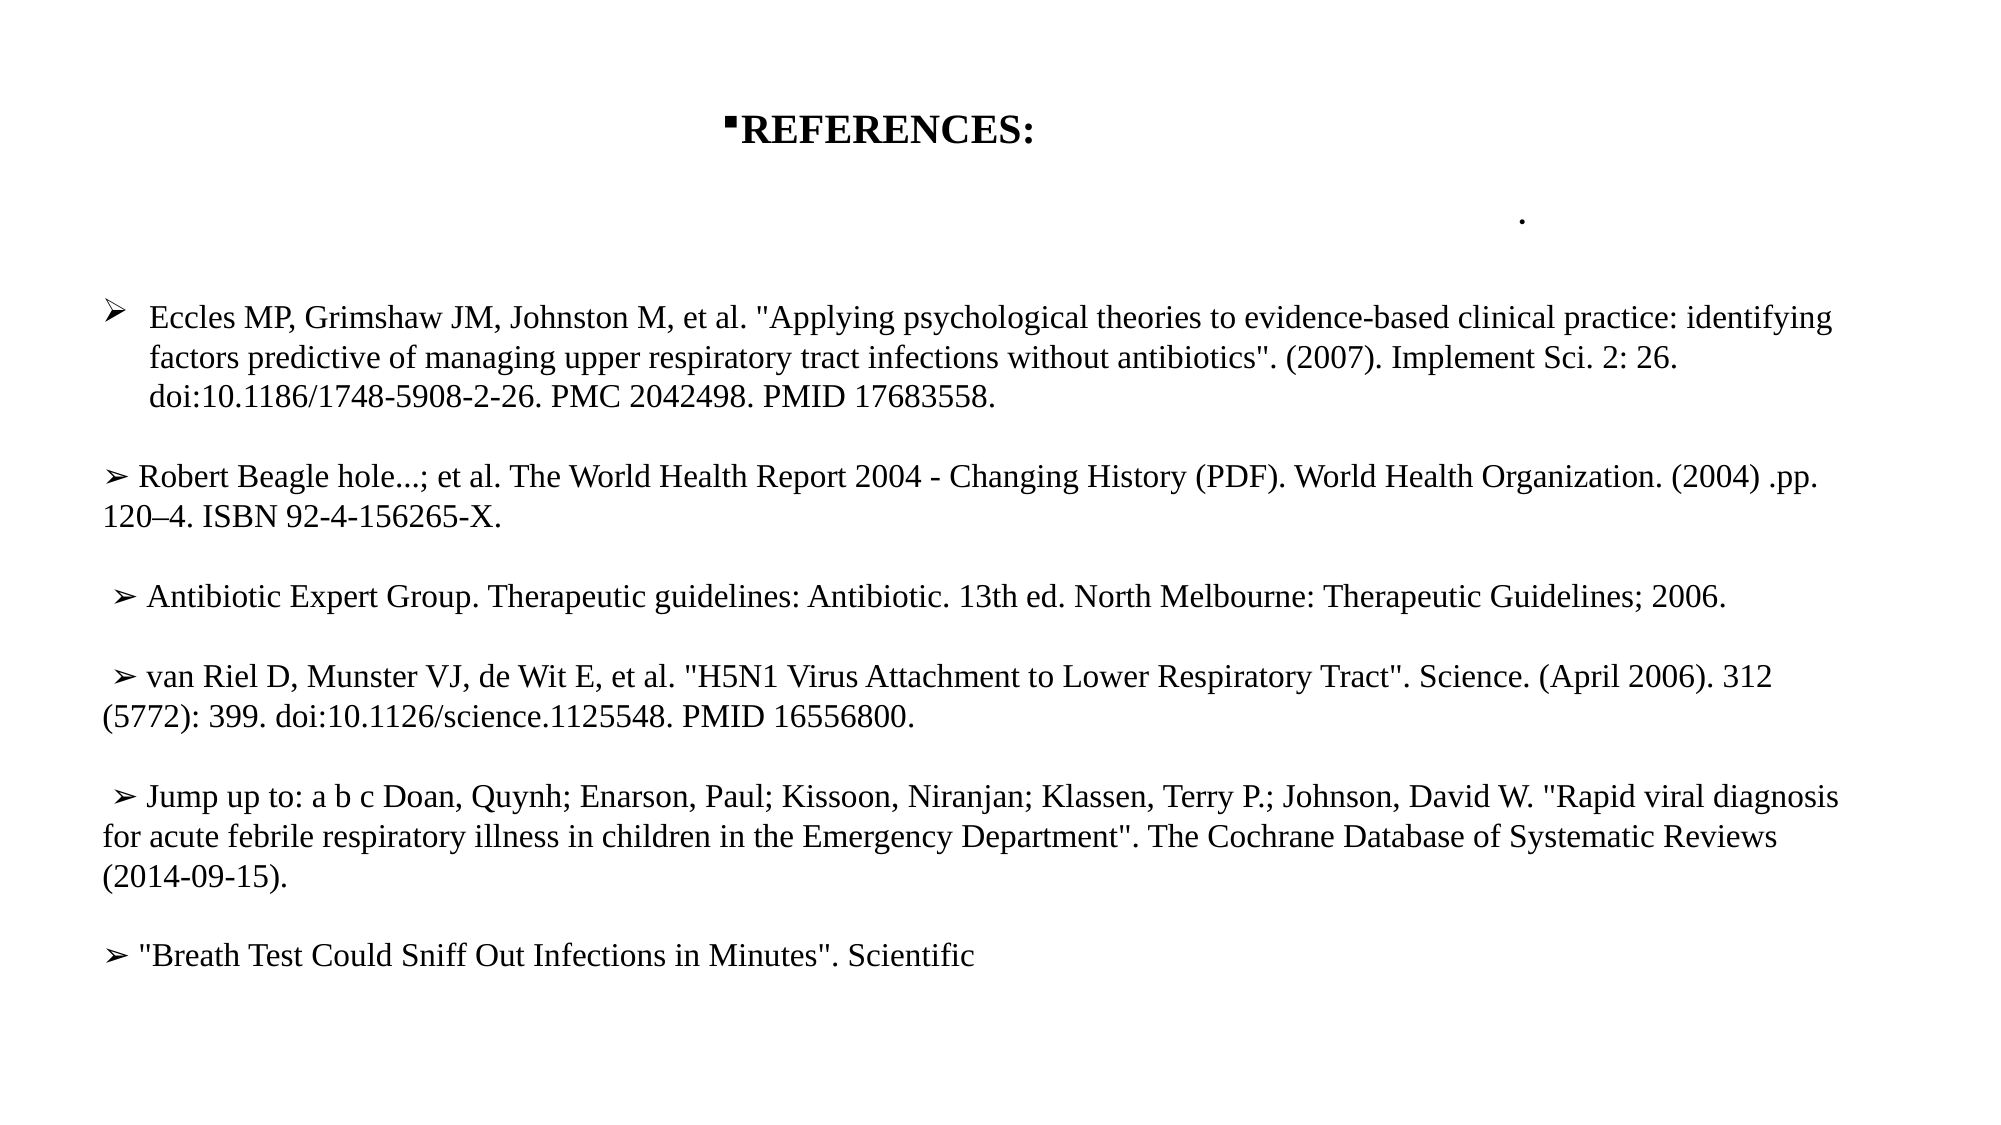

REFERENCES:
	.
Eccles MP, Grimshaw JM, Johnston M, et al. "Applying psychological theories to evidence-based clinical practice: identifying factors predictive of managing upper respiratory tract infections without antibiotics". (2007). Implement Sci. 2: 26. doi:10.1186/1748-5908-2-26. PMC 2042498. PMID 17683558.

➢ Robert Beagle hole...; et al. The World Health Report 2004 - Changing History (PDF). World Health Organization. (2004) .pp. 120–4. ISBN 92-4-156265-X.

 ➢ Antibiotic Expert Group. Therapeutic guidelines: Antibiotic. 13th ed. North Melbourne: Therapeutic Guidelines; 2006.

 ➢ van Riel D, Munster VJ, de Wit E, et al. "H5N1 Virus Attachment to Lower Respiratory Tract". Science. (April 2006). 312 (5772): 399. doi:10.1126/science.1125548. PMID 16556800.

 ➢ Jump up to: a b c Doan, Quynh; Enarson, Paul; Kissoon, Niranjan; Klassen, Terry P.; Johnson, David W. "Rapid viral diagnosis for acute febrile respiratory illness in children in the Emergency Department". The Cochrane Database of Systematic Reviews (2014-09-15).

➢ "Breath Test Could Sniff Out Infections in Minutes". Scientific